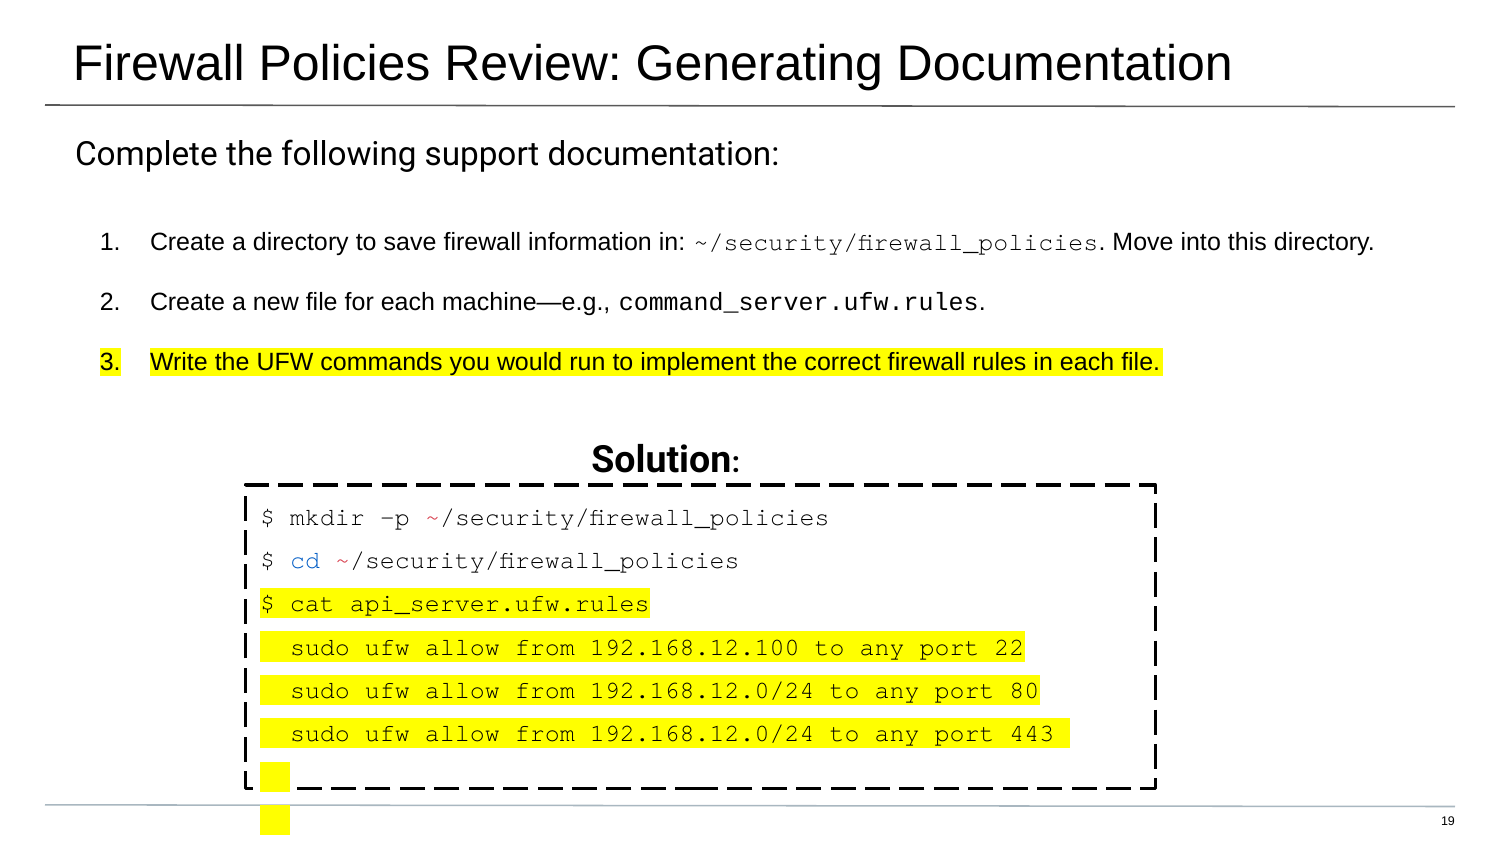

# Firewall Policies Review: Generating Documentation
Complete the following support documentation:

Create a directory to save firewall information in: ~/security/firewall_policies. Move into this directory.
Create a new file for each machine—e.g., command_server.ufw.rules.
Write the UFW commands you would run to implement the correct firewall rules in each file.
Solution:
$ mkdir -p ~/security/firewall_policies
$ cd ~/security/firewall_policies
$ cat api_server.ufw.rules
  sudo ufw allow from 192.168.12.100 to any port 22
  sudo ufw allow from 192.168.12.0/24 to any port 80
  sudo ufw allow from 192.168.12.0/24 to any port 443

19